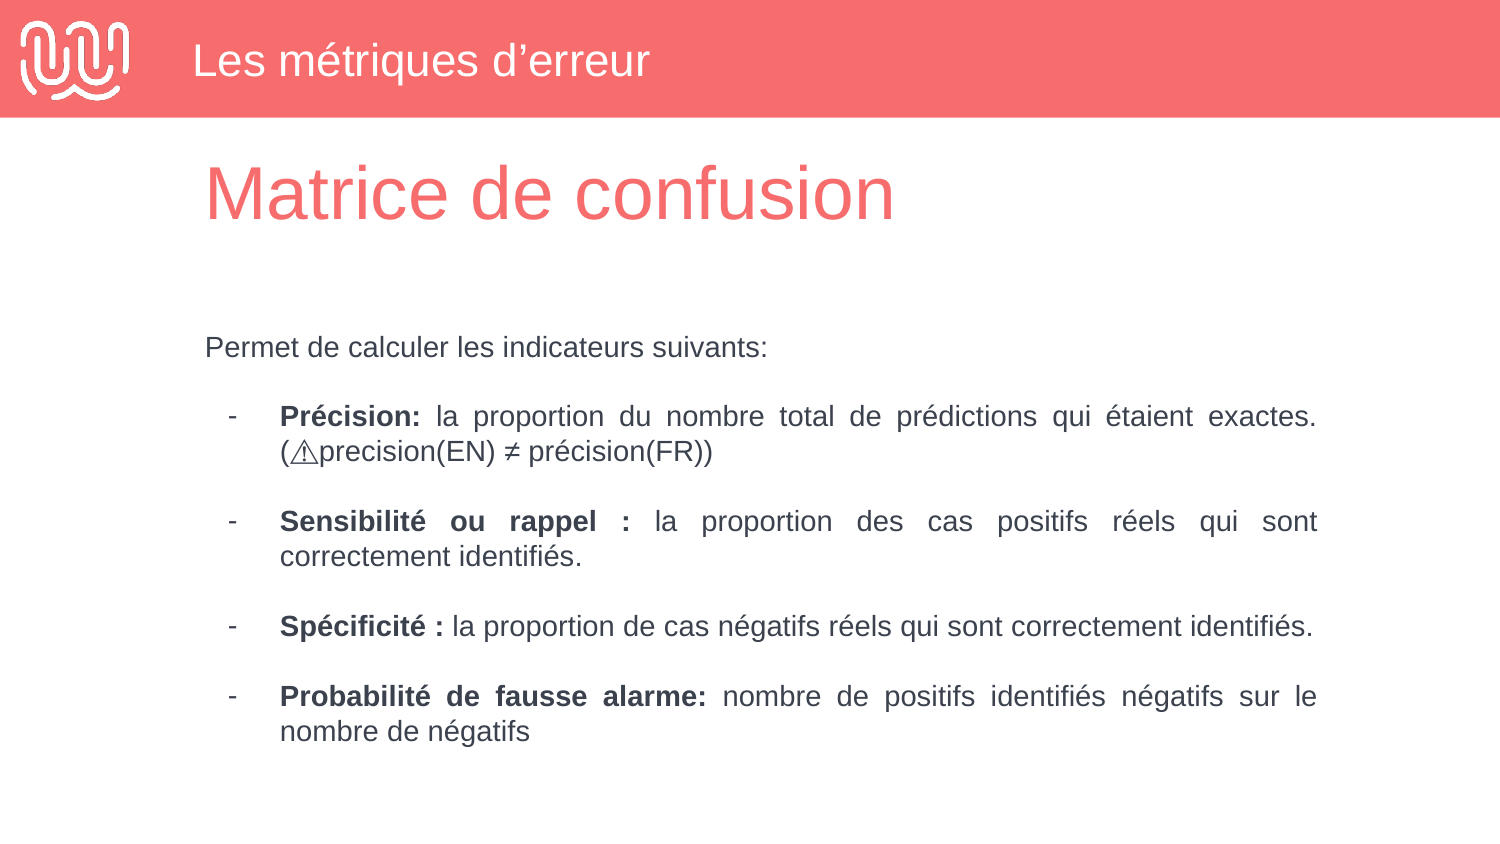

# Les métriques d’erreur

Matrice de confusion

Permet de calculer les indicateurs suivants:

Précision: la proportion du nombre total de prédictions qui étaient exactes. (⚠️precision(EN) ≠ précision(FR))

Sensibilité ou rappel : la proportion des cas positifs réels qui sont correctement identifiés.

Spécificité : la proportion de cas négatifs réels qui sont correctement identifiés.

Probabilité de fausse alarme: nombre de positifs identifiés négatifs sur le nombre de négatifs